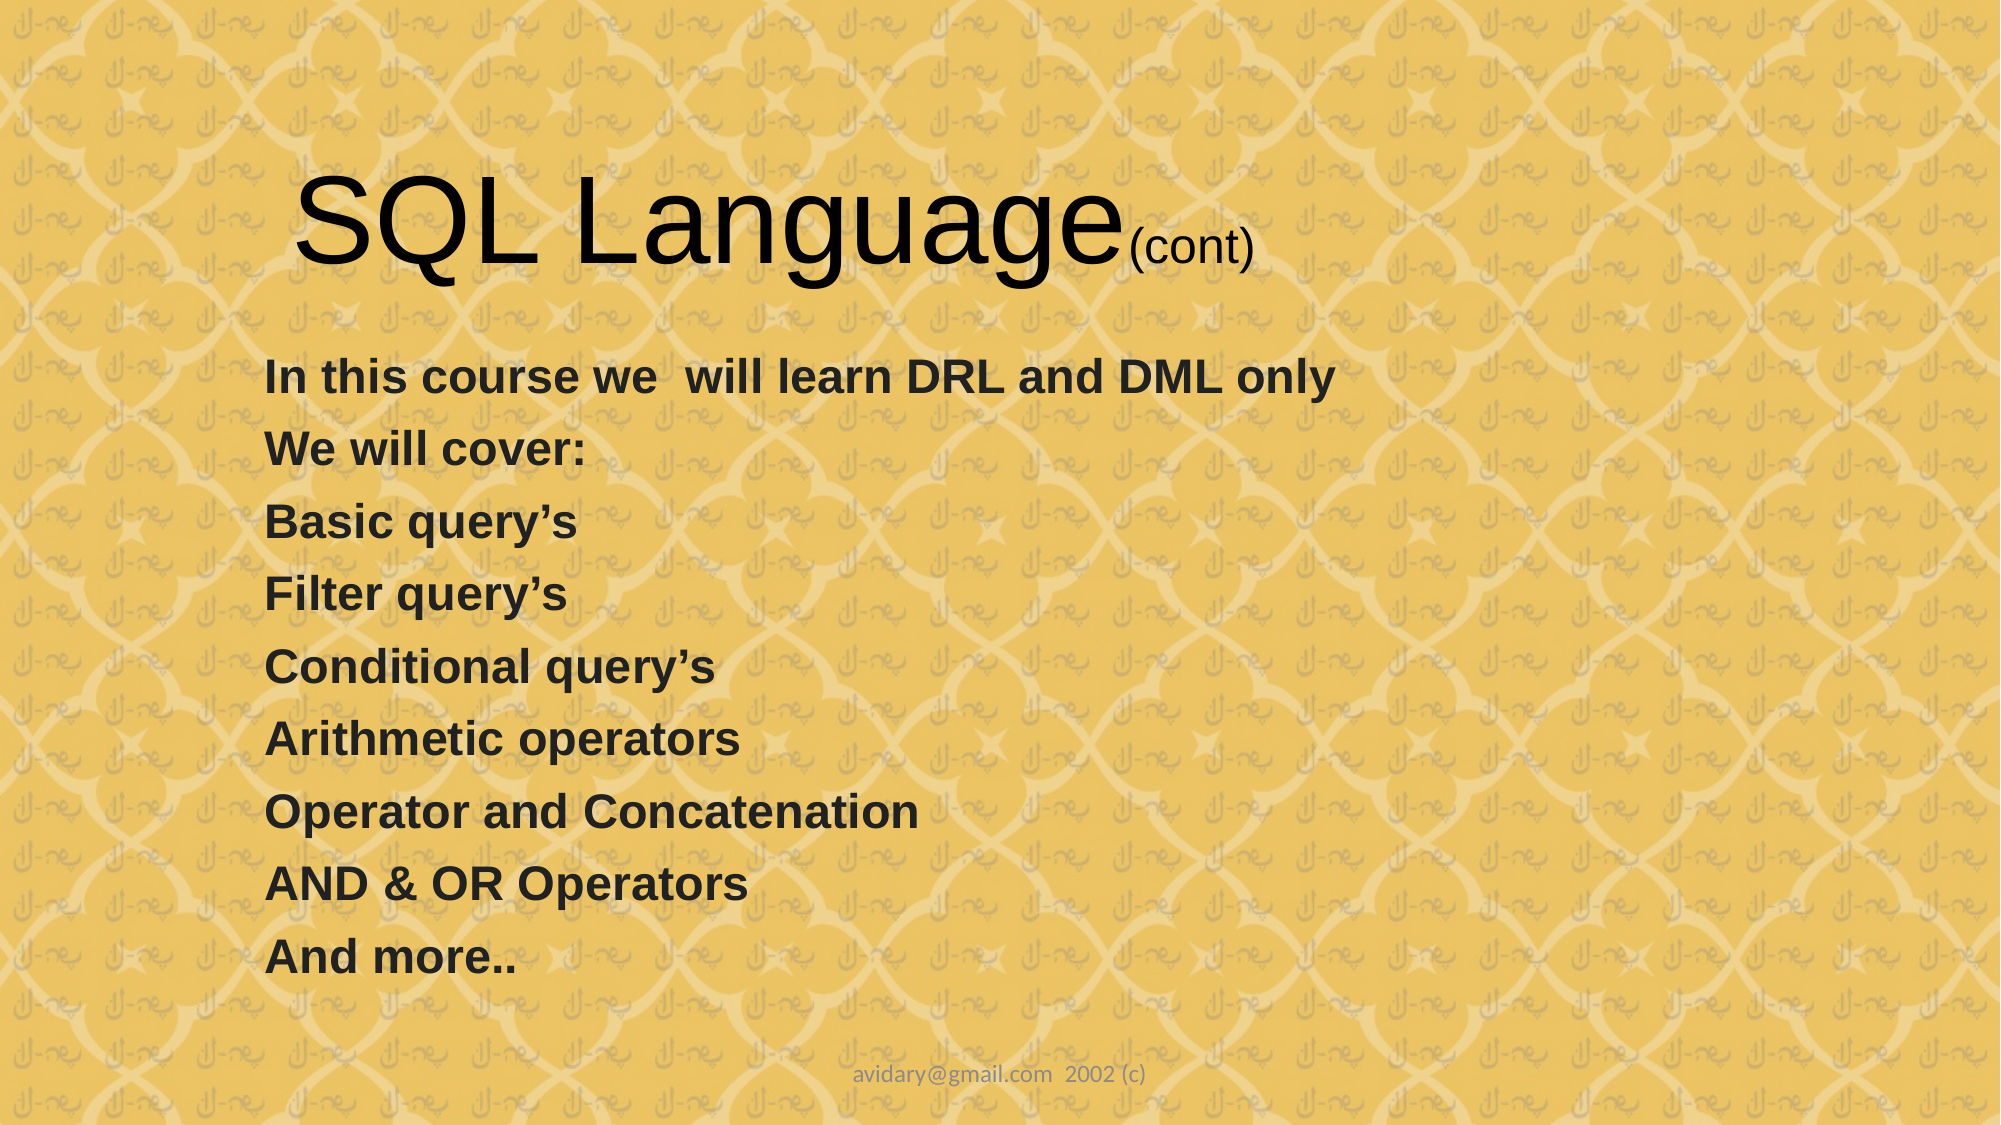

# SQL Language(cont)
In this course we  will learn DRL and DML only
We will cover:
Basic query’s
Filter query’s
Conditional query’s
Arithmetic operators
Operator and Concatenation
AND & OR Operators
And more..

avidary@gmail.com  2002 (c)